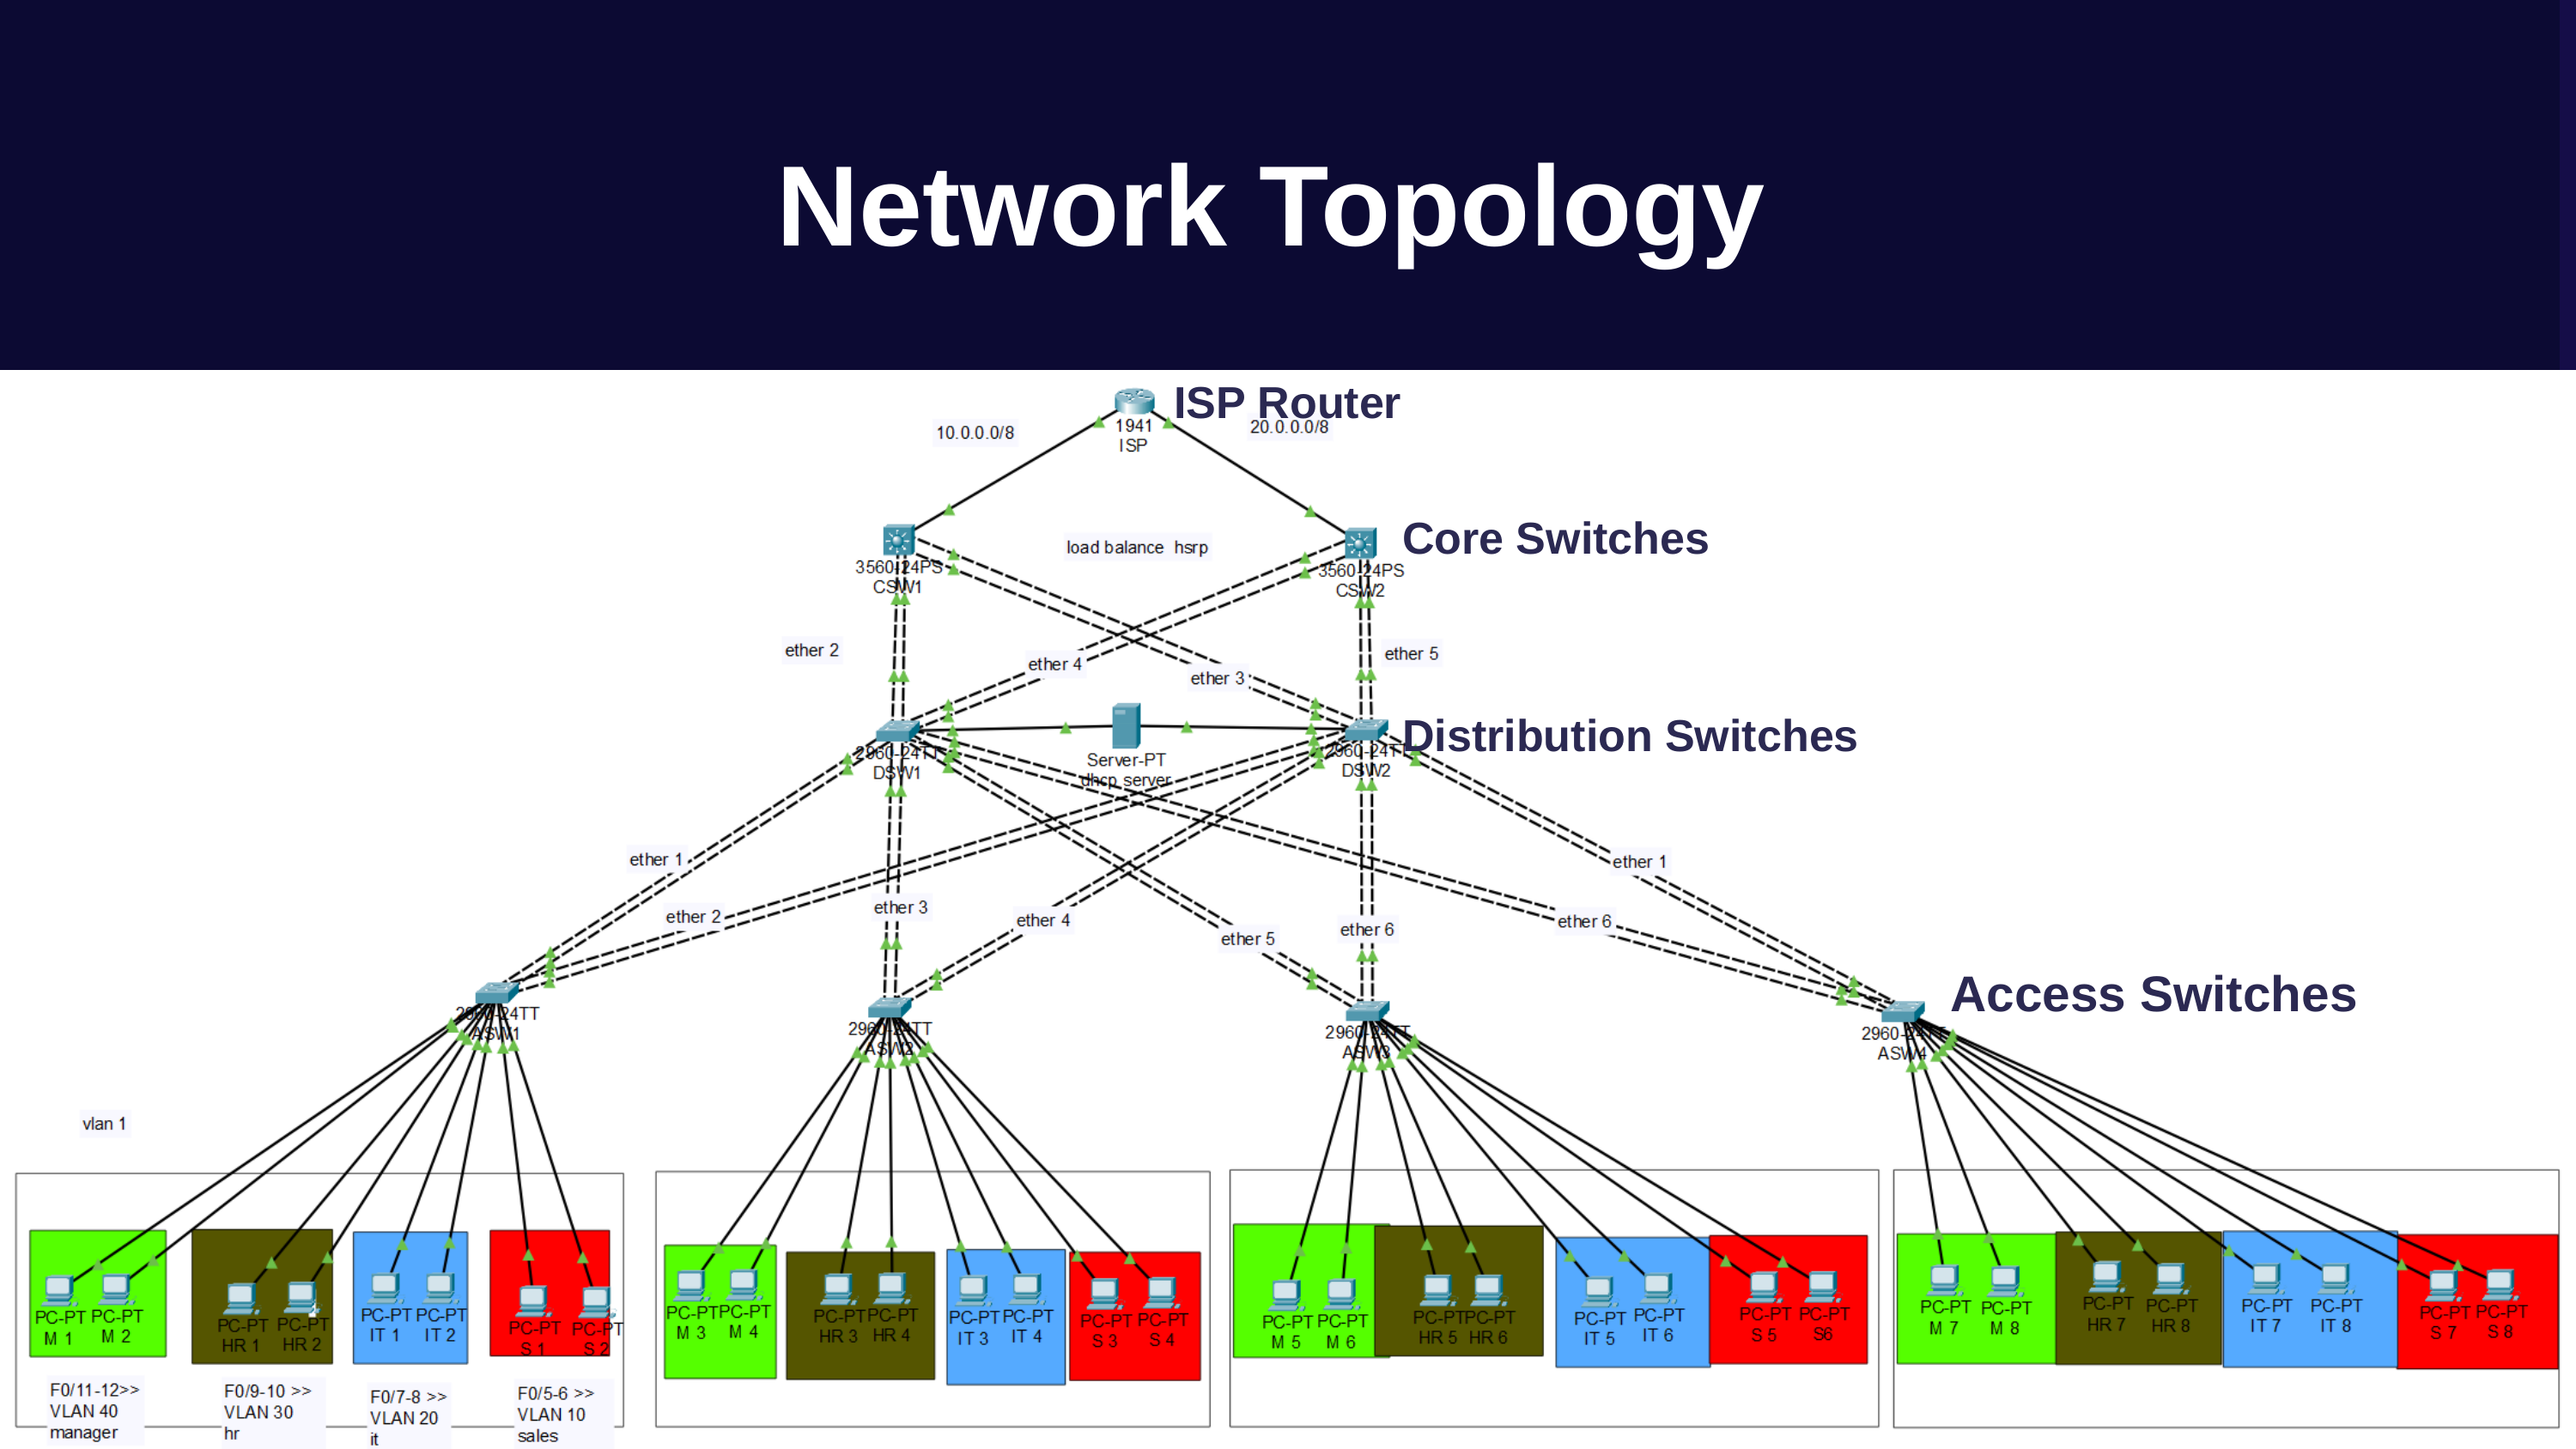

Network Topology

ISP Router
Core Switches
Distribution Switches
Access Switches